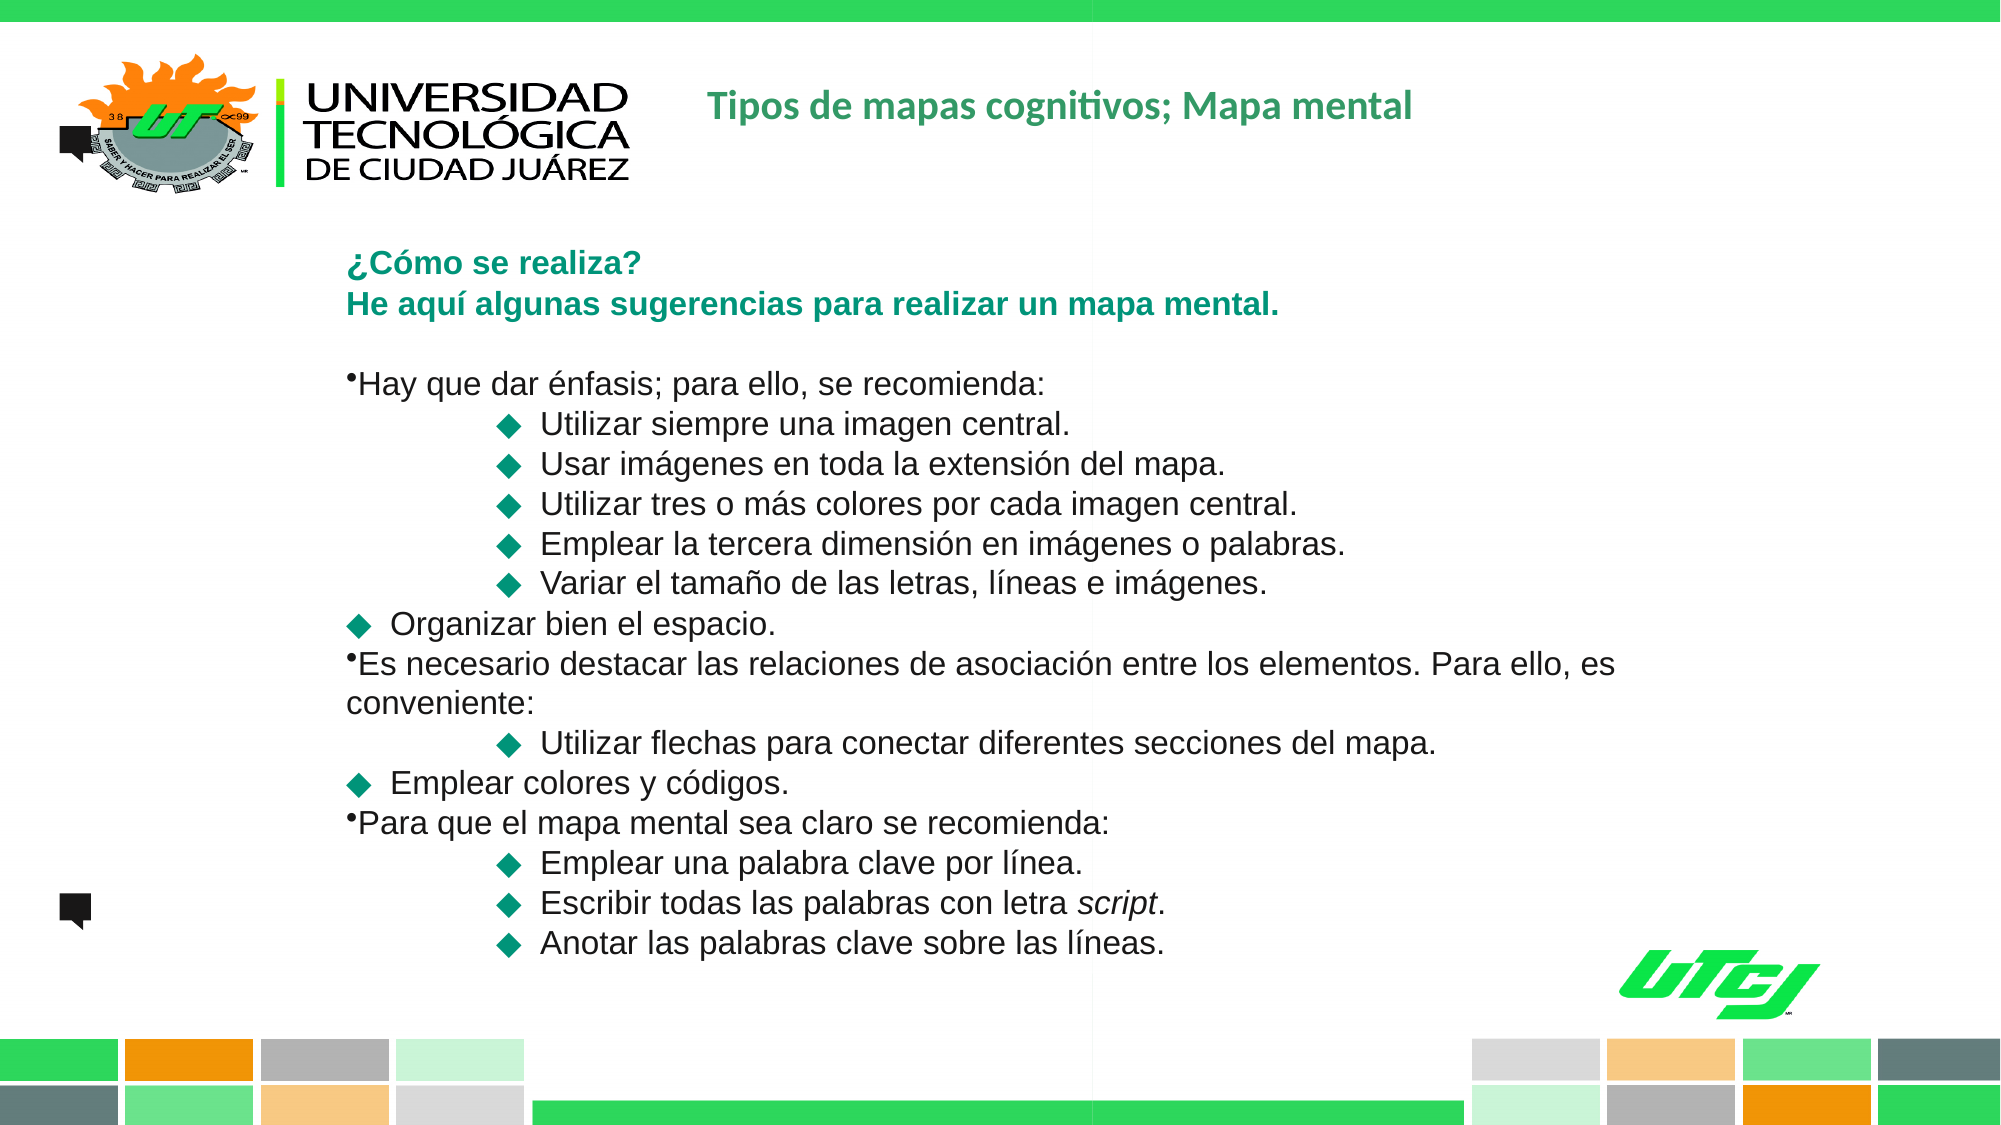

Tipos de mapas cognitivos; Mapa mental

¿Cómo se realiza?
He aquí algunas sugerencias para realizar un mapa mental.

Hay que dar énfasis; para ello, se recomienda:
 	◆  Utilizar siempre una imagen central.
 	◆  Usar imágenes en toda la extensión del mapa.
 	◆  Utilizar tres o más colores por cada imagen central.
 	◆  Emplear la tercera dimensión en imágenes o palabras.
 	◆  Variar el tamaño de las letras, líneas e imágenes.
◆  Organizar bien el espacio.
Es necesario destacar las relaciones de asociación entre los elementos. Para ello, es conveniente:
 	◆  Utilizar flechas para conectar diferentes secciones del mapa.
◆  Emplear colores y códigos.
Para que el mapa mental sea claro se recomienda:
 	◆  Emplear una palabra clave por línea.
 	◆  Escribir todas las palabras con letra script.
 	◆  Anotar las palabras clave sobre las líneas.